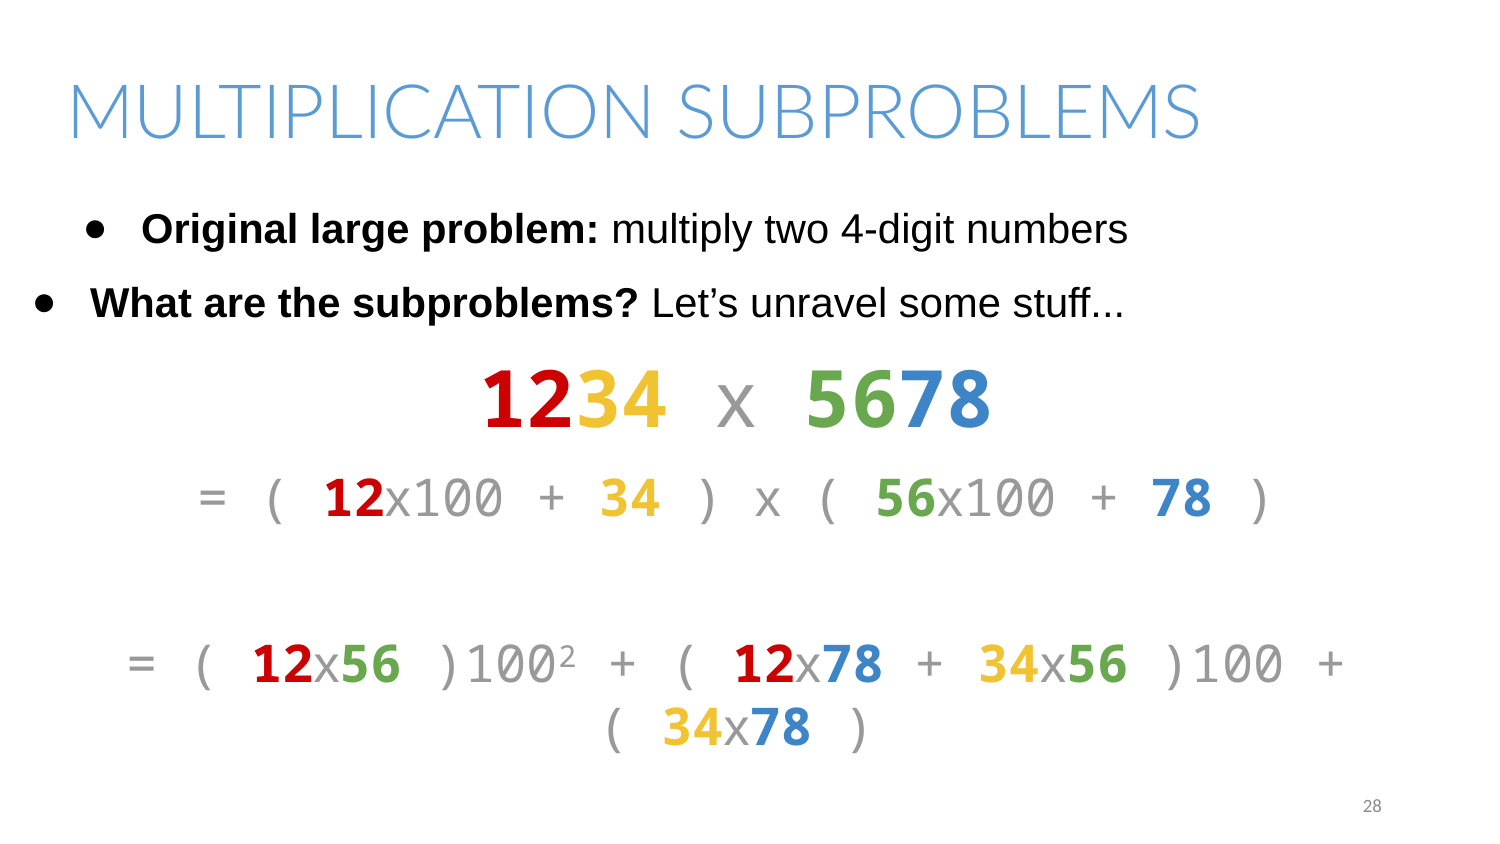

# MULTIPLICATION SUBPROBLEMS
Original large problem: multiply two 4-digit numbers
What are the subproblems? Let’s unravel some stuff...
1234 x 5678
= ( 12x100 + 34 ) x ( 56x100 + 78 )

= ( 12x56 )1002 + ( 12x78 + 34x56 )100 + ( 34x78 )
28